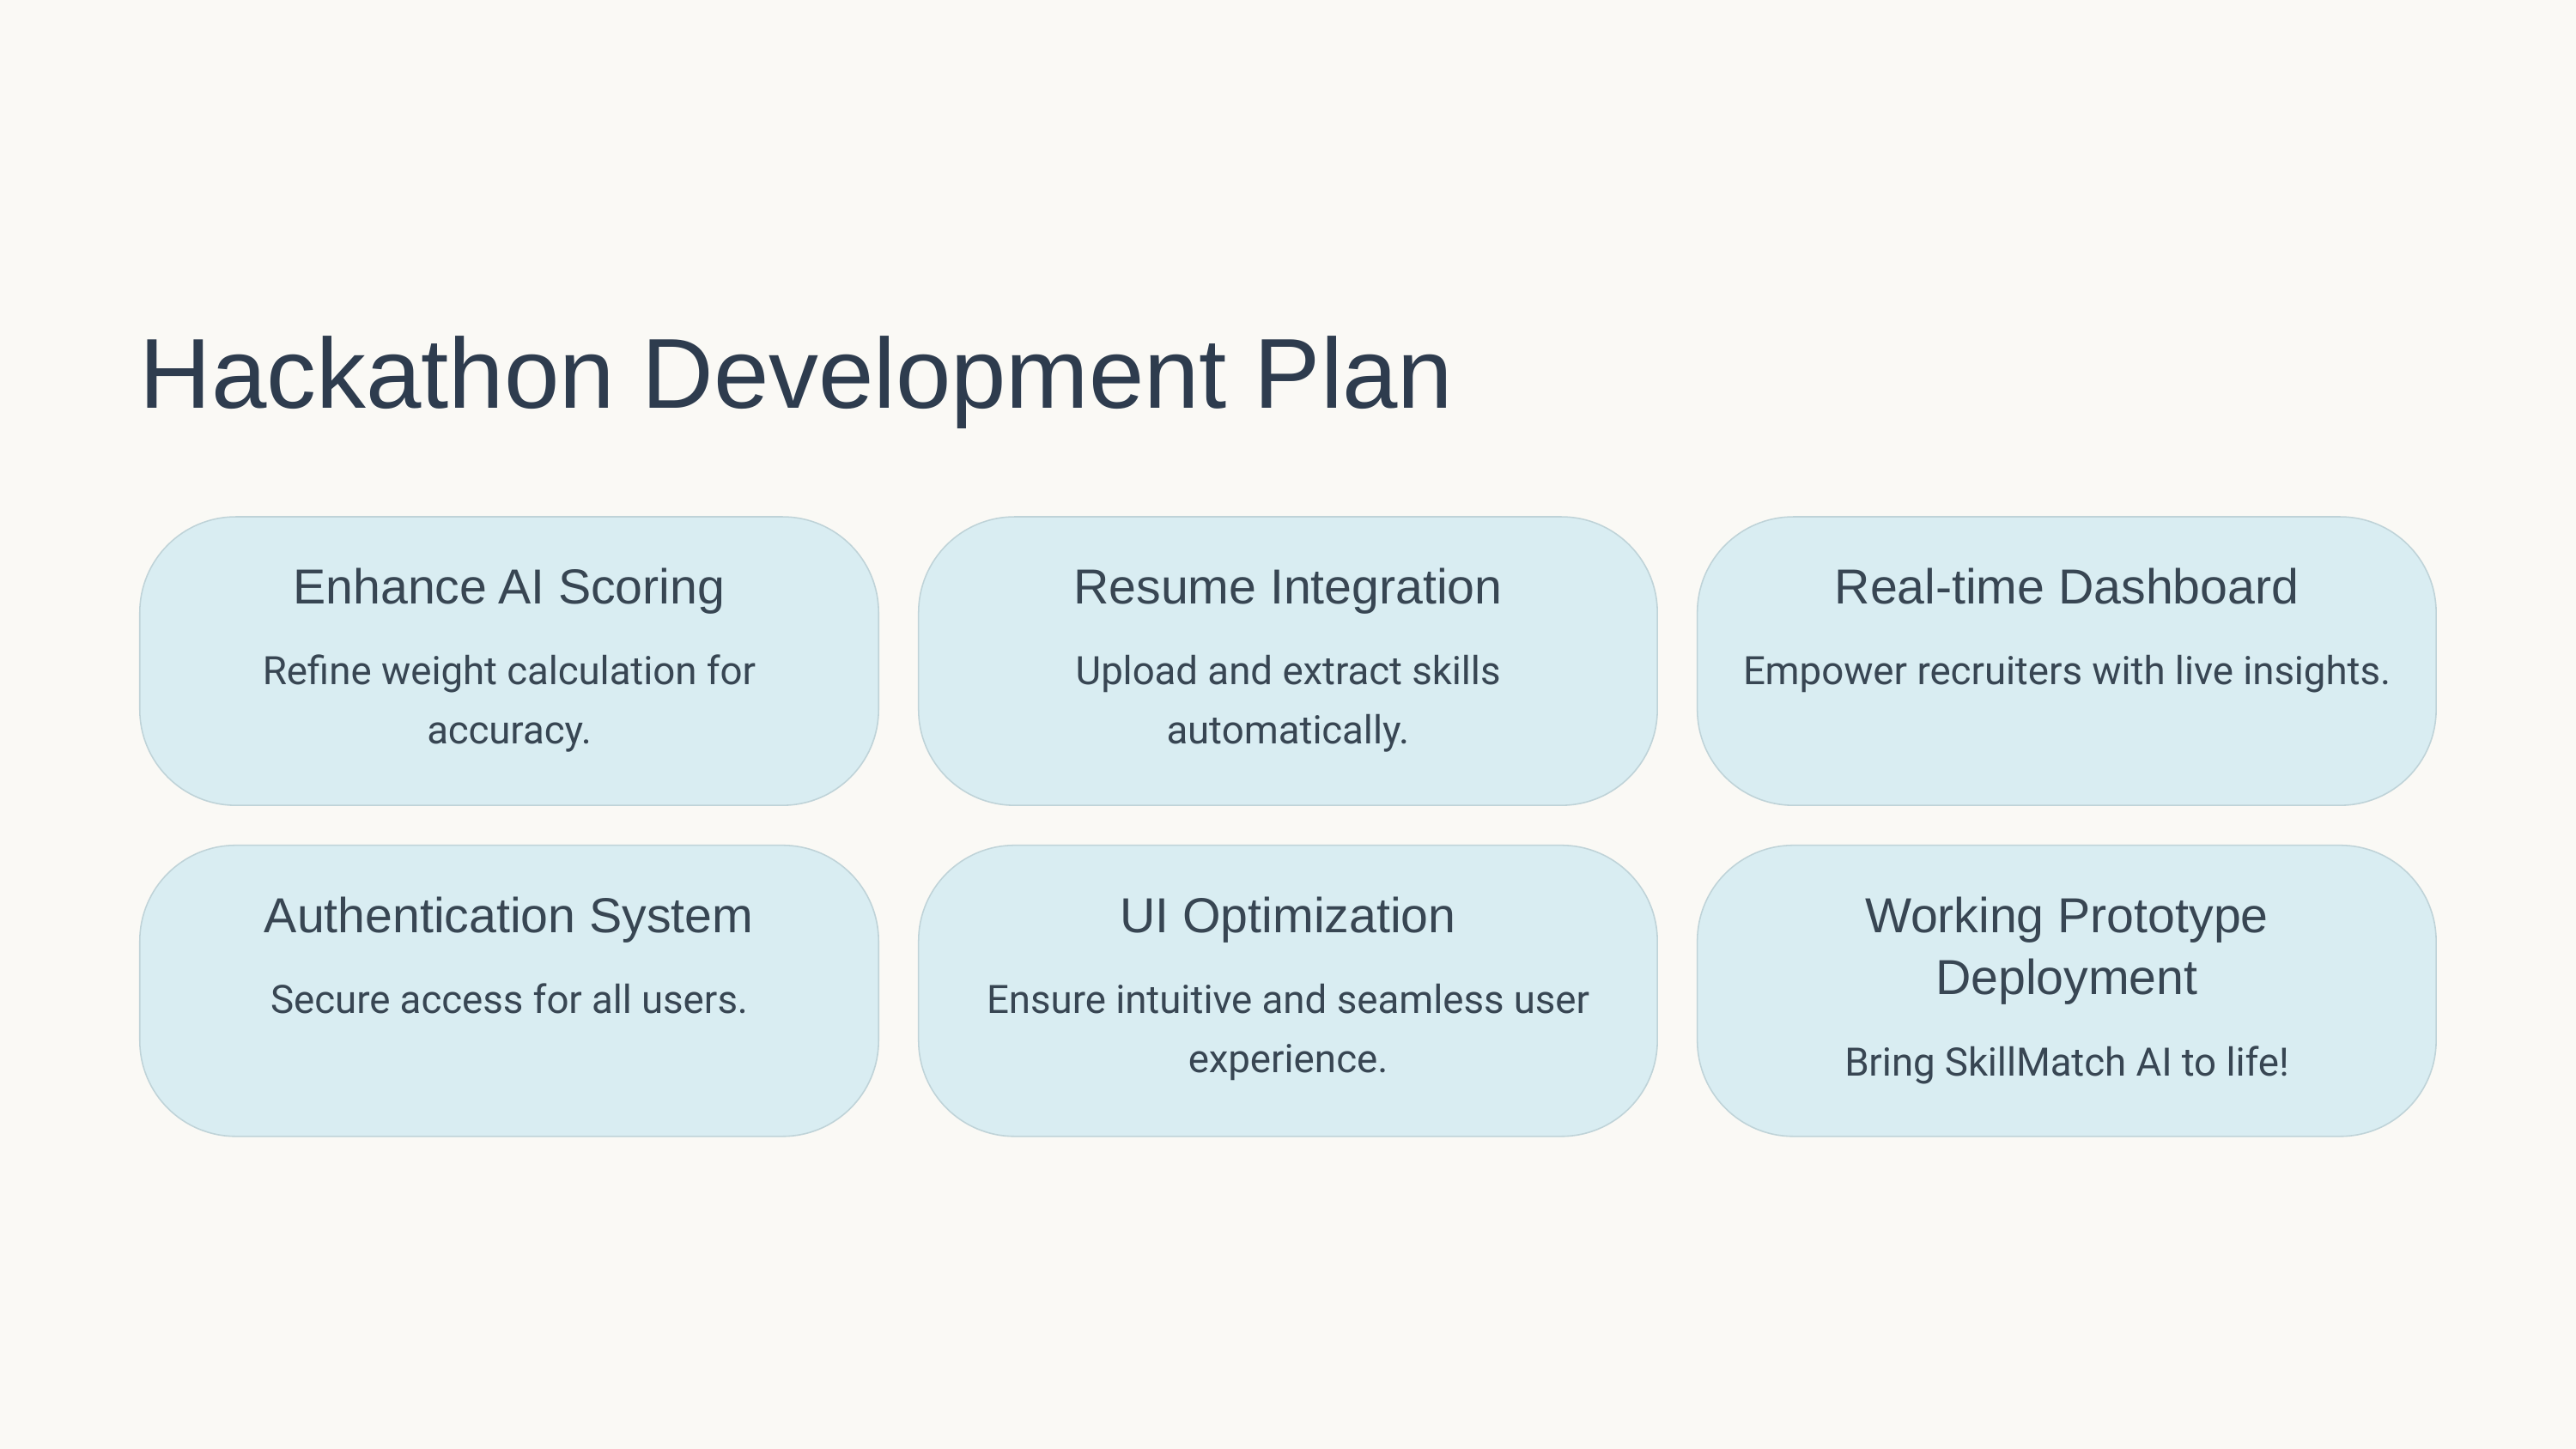

Hackathon Development Plan

Enhance AI Scoring
Resume Integration
Real-time Dashboard
Refine weight calculation for accuracy.
Upload and extract skills automatically.
Empower recruiters with live insights.

Authentication System
UI Optimization
Working Prototype Deployment
Secure access for all users.
Ensure intuitive and seamless user experience.
Bring SkillMatch AI to life!